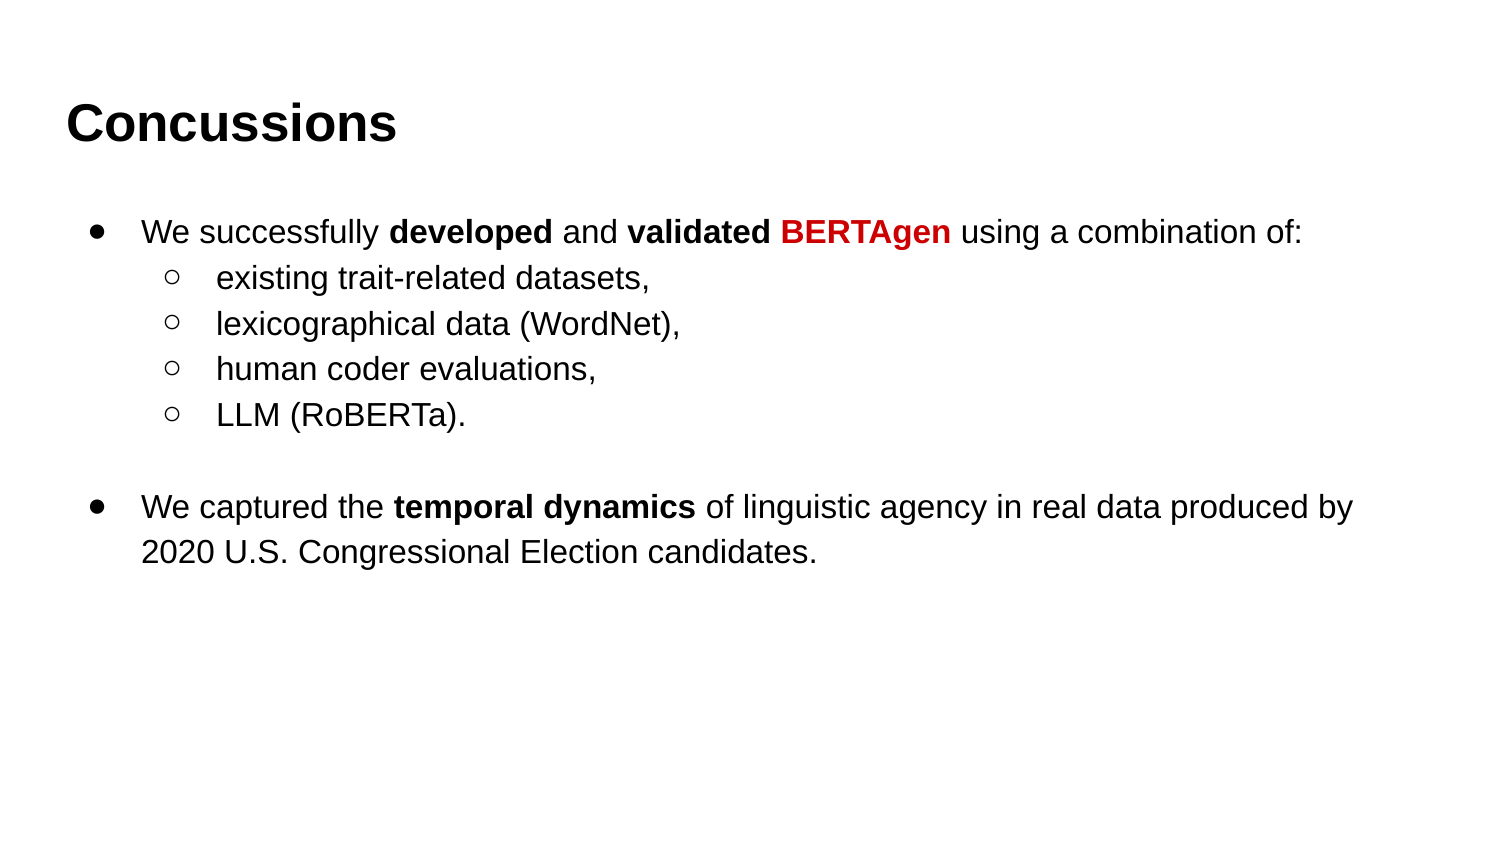

# Concussions
We successfully developed and validated BERTAgen using a combination of:
existing trait-related datasets,
lexicographical data (WordNet),
human coder evaluations,
LLM (RoBERTa).

We captured the temporal dynamics of linguistic agency in real data produced by 2020 U.S. Congressional Election candidates.